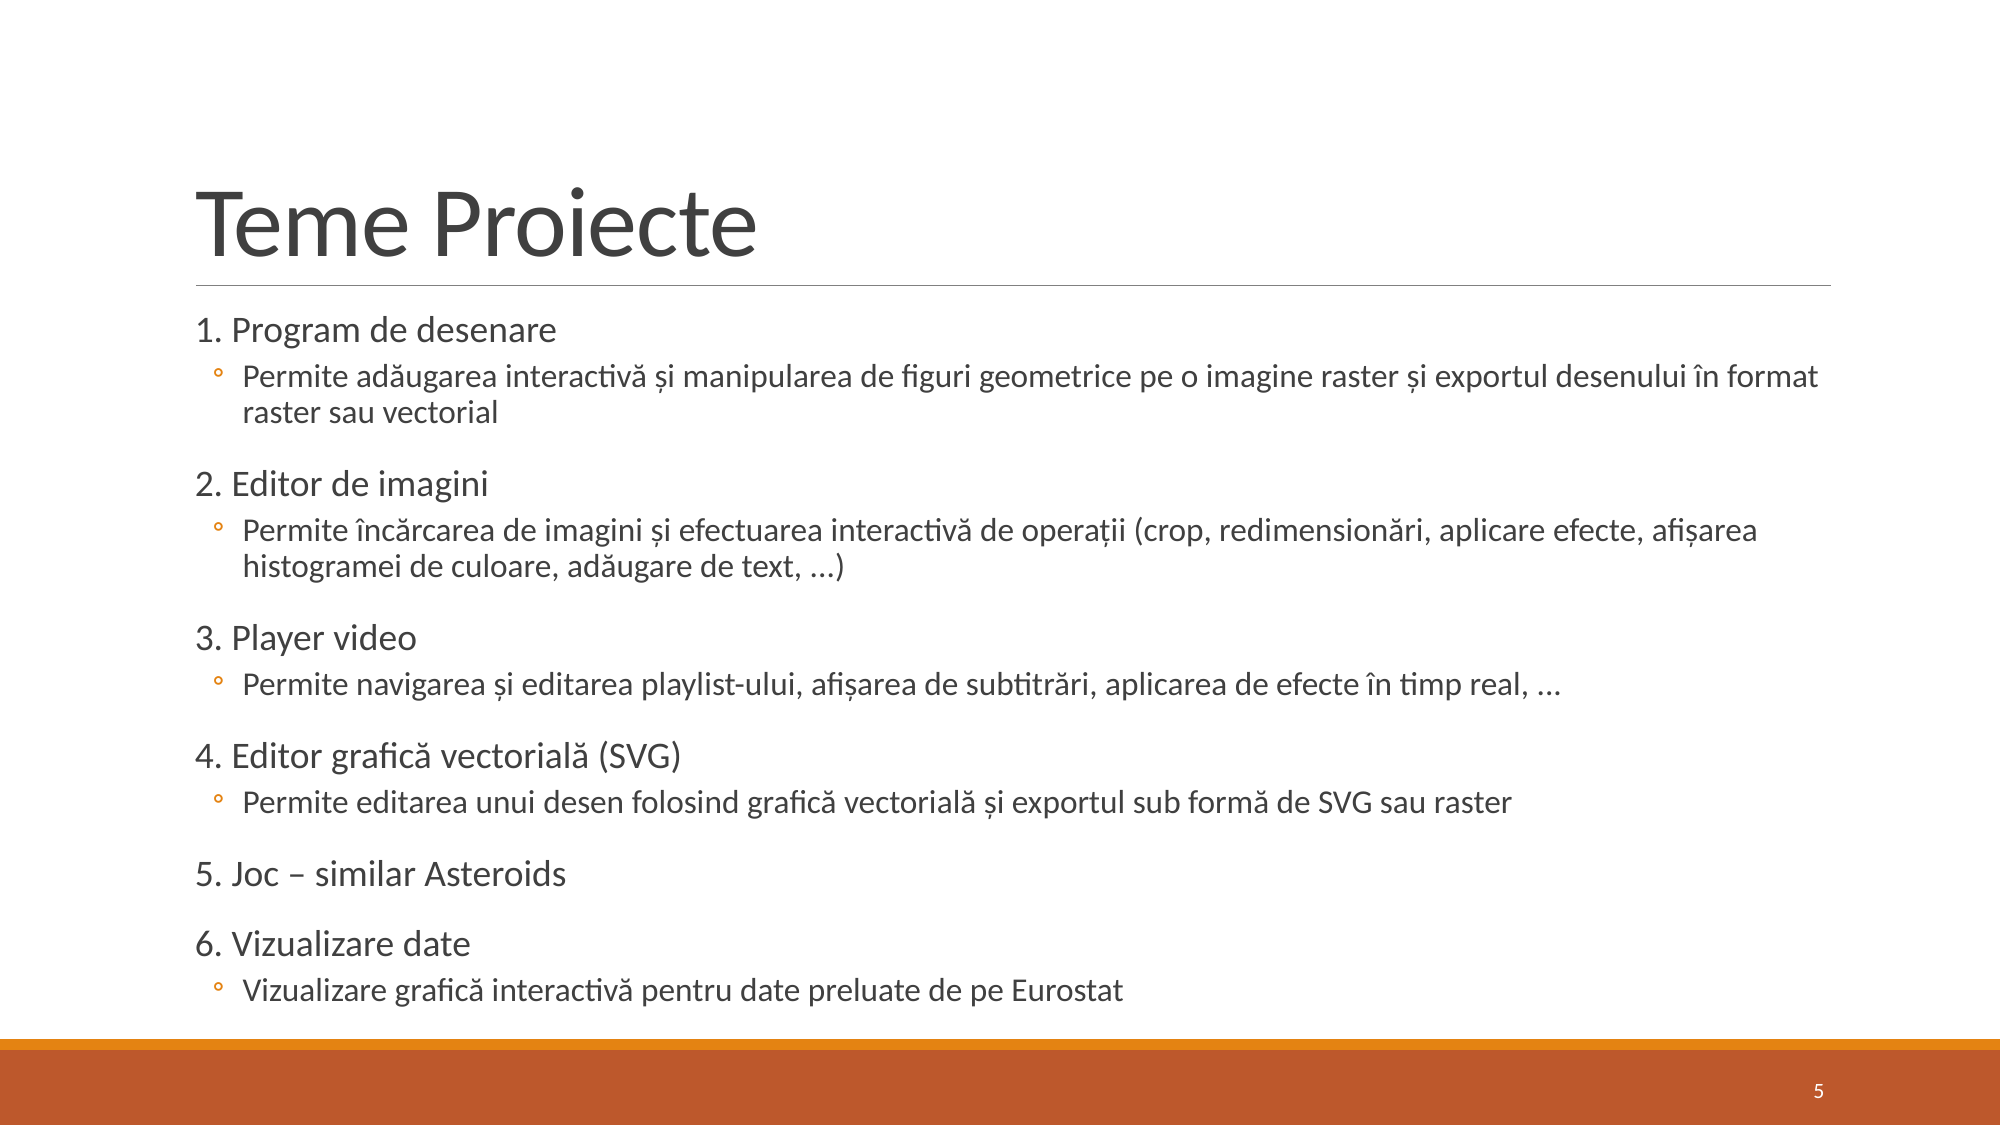

# Teme Proiecte
1. Program de desenare
Permite adăugarea interactivă și manipularea de figuri geometrice pe o imagine raster și exportul desenului în format raster sau vectorial
2. Editor de imagini
Permite încărcarea de imagini și efectuarea interactivă de operații (crop, redimensionări, aplicare efecte, afișarea histogramei de culoare, adăugare de text, ...)
3. Player video
Permite navigarea și editarea playlist-ului, afișarea de subtitrări, aplicarea de efecte în timp real, ...
4. Editor grafică vectorială (SVG)
Permite editarea unui desen folosind grafică vectorială și exportul sub formă de SVG sau raster
5. Joc – similar Asteroids
6. Vizualizare date
Vizualizare grafică interactivă pentru date preluate de pe Eurostat
5